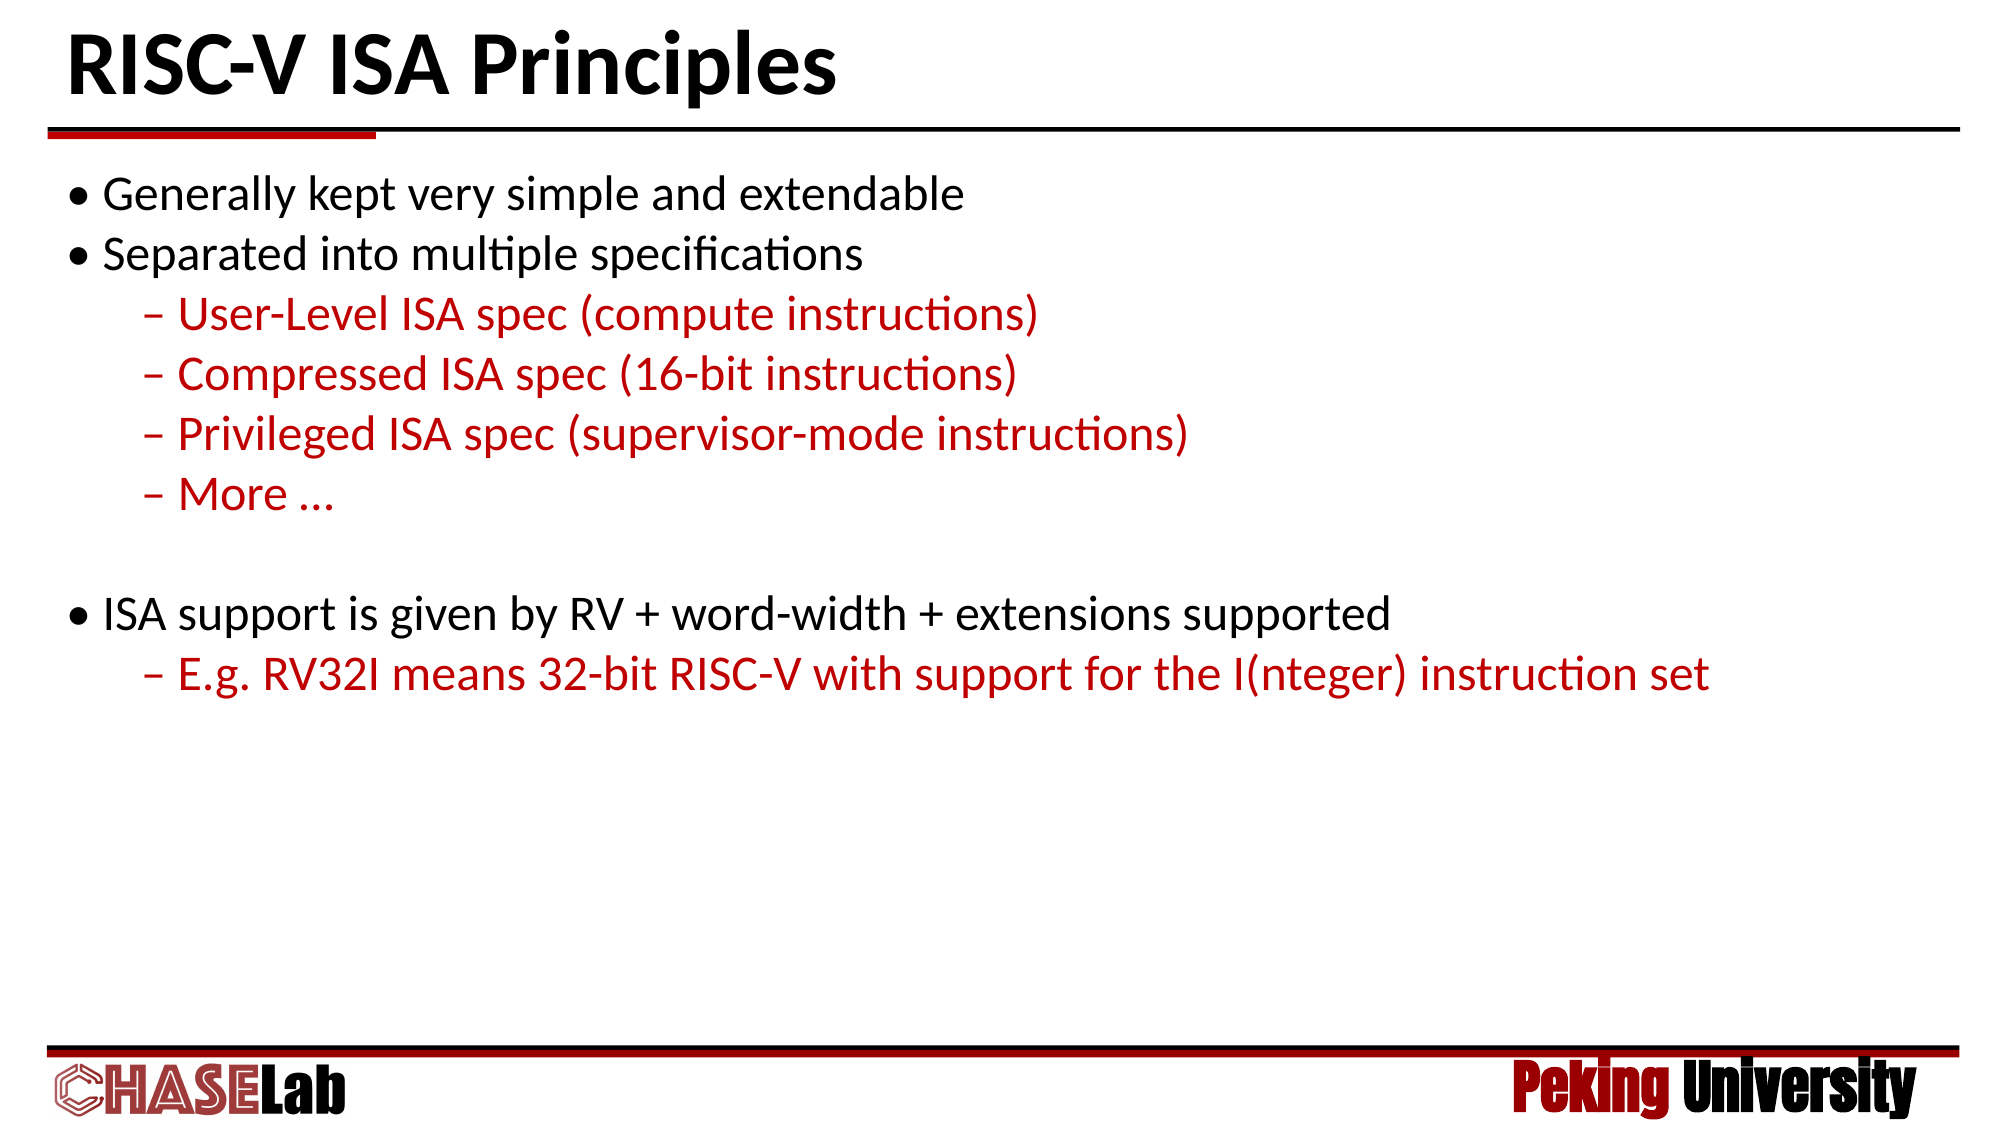

# RISC-V ISA Principles
• Generally kept very simple and extendable
• Separated into multiple specifications
– User-Level ISA spec (compute instructions)
– Compressed ISA spec (16-bit instructions)
– Privileged ISA spec (supervisor-mode instructions)
– More …

• ISA support is given by RV + word-width + extensions supported
– E.g. RV32I means 32-bit RISC-V with support for the I(nteger) instruction set